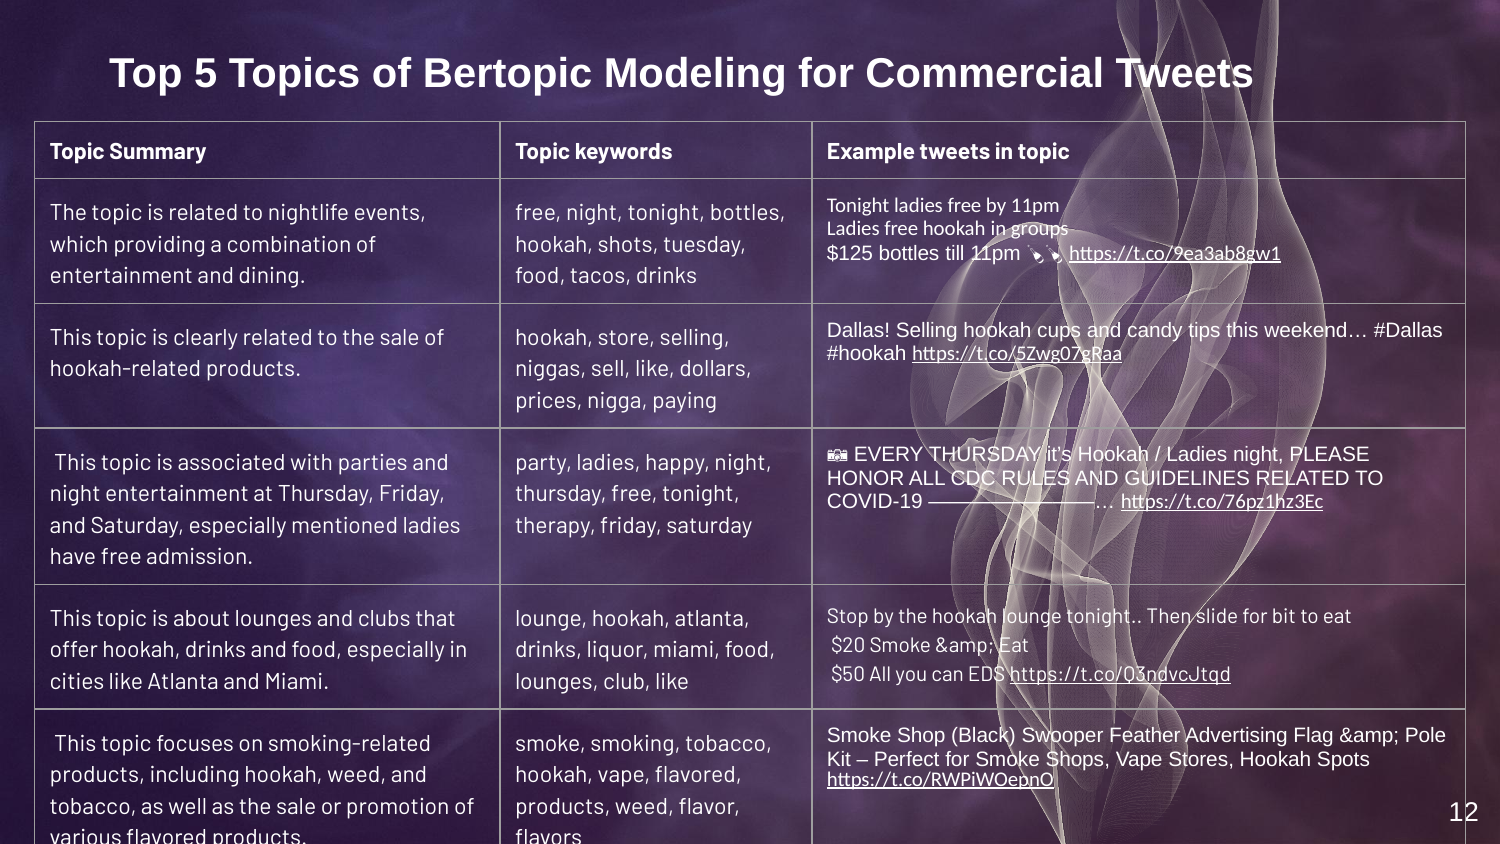

# Top 5 Topics of Bertopic Modeling for Commercial Tweets
| Topic Summary | Topic keywords | Example tweets in topic |
| --- | --- | --- |
| The topic is related to nightlife events, which providing a combination of entertainment and dining. | free, night, tonight, bottles, hookah, shots, tuesday, food, tacos, drinks | Tonight ladies free by 11pm Ladies free hookah in groups $125 bottles till 11pm 🍾🍾 https://t.co/9ea3ab8gw1 |
| This topic is clearly related to the sale of hookah-related products. | hookah, store, selling, niggas, sell, like, dollars, prices, nigga, paying | Dallas! Selling hookah cups and candy tips this weekend… #Dallas #hookah https://t.co/5Zwg07gRaa |
| This topic is associated with parties and night entertainment at Thursday, Friday, and Saturday, especially mentioned ladies have free admission. | party, ladies, happy, night, thursday, free, tonight, therapy, friday, saturday | 📷 EVERY THURSDAY it’s Hookah / Ladies night, PLEASE HONOR ALL CDC RULES AND GUIDELINES RELATED TO COVID-19 ————————… https://t.co/76pz1hz3Ec |
| This topic is about lounges and clubs that offer hookah, drinks and food, especially in cities like Atlanta and Miami. | lounge, hookah, atlanta, drinks, liquor, miami, food, lounges, club, like | Stop by the hookah lounge tonight.. Then slide for bit to eat $20 Smoke &amp; Eat $50 All you can EDS https://t.co/Q3ndvcJtqd |
| This topic focuses on smoking-related products, including hookah, weed, and tobacco, as well as the sale or promotion of various flavored products. | smoke, smoking, tobacco, hookah, vape, flavored, products, weed, flavor, flavors | Smoke Shop (Black) Swooper Feather Advertising Flag &amp; Pole Kit – Perfect for Smoke Shops, Vape Stores, Hookah Spots https://t.co/RWPiWOepnO |
12